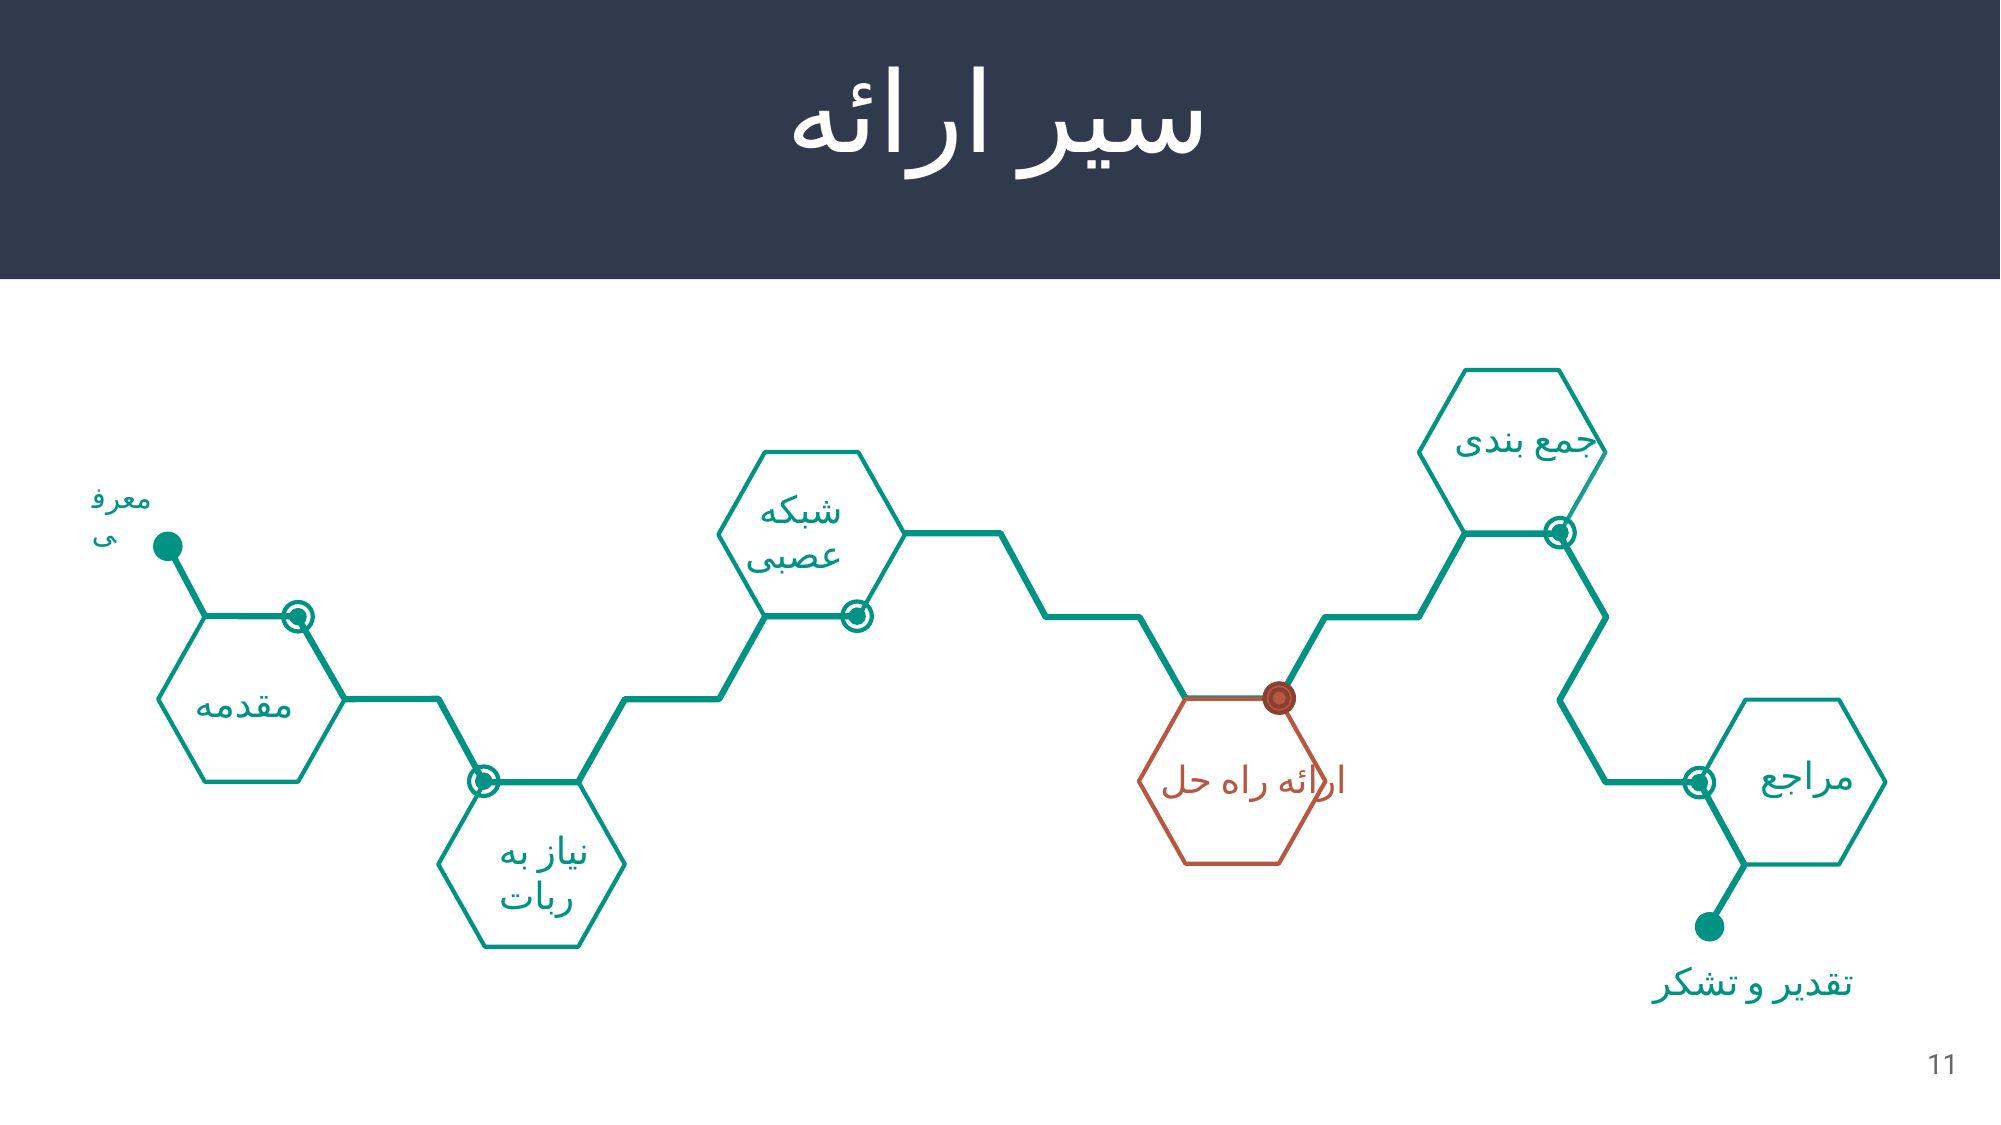

سیر ارائه

معرفی ارائه
جمع بندی

معرفی
شبکه عصبی

مقدمه

مراجع
ارائه راه حل

نیاز به ربات

تقدیر و تشکر
11